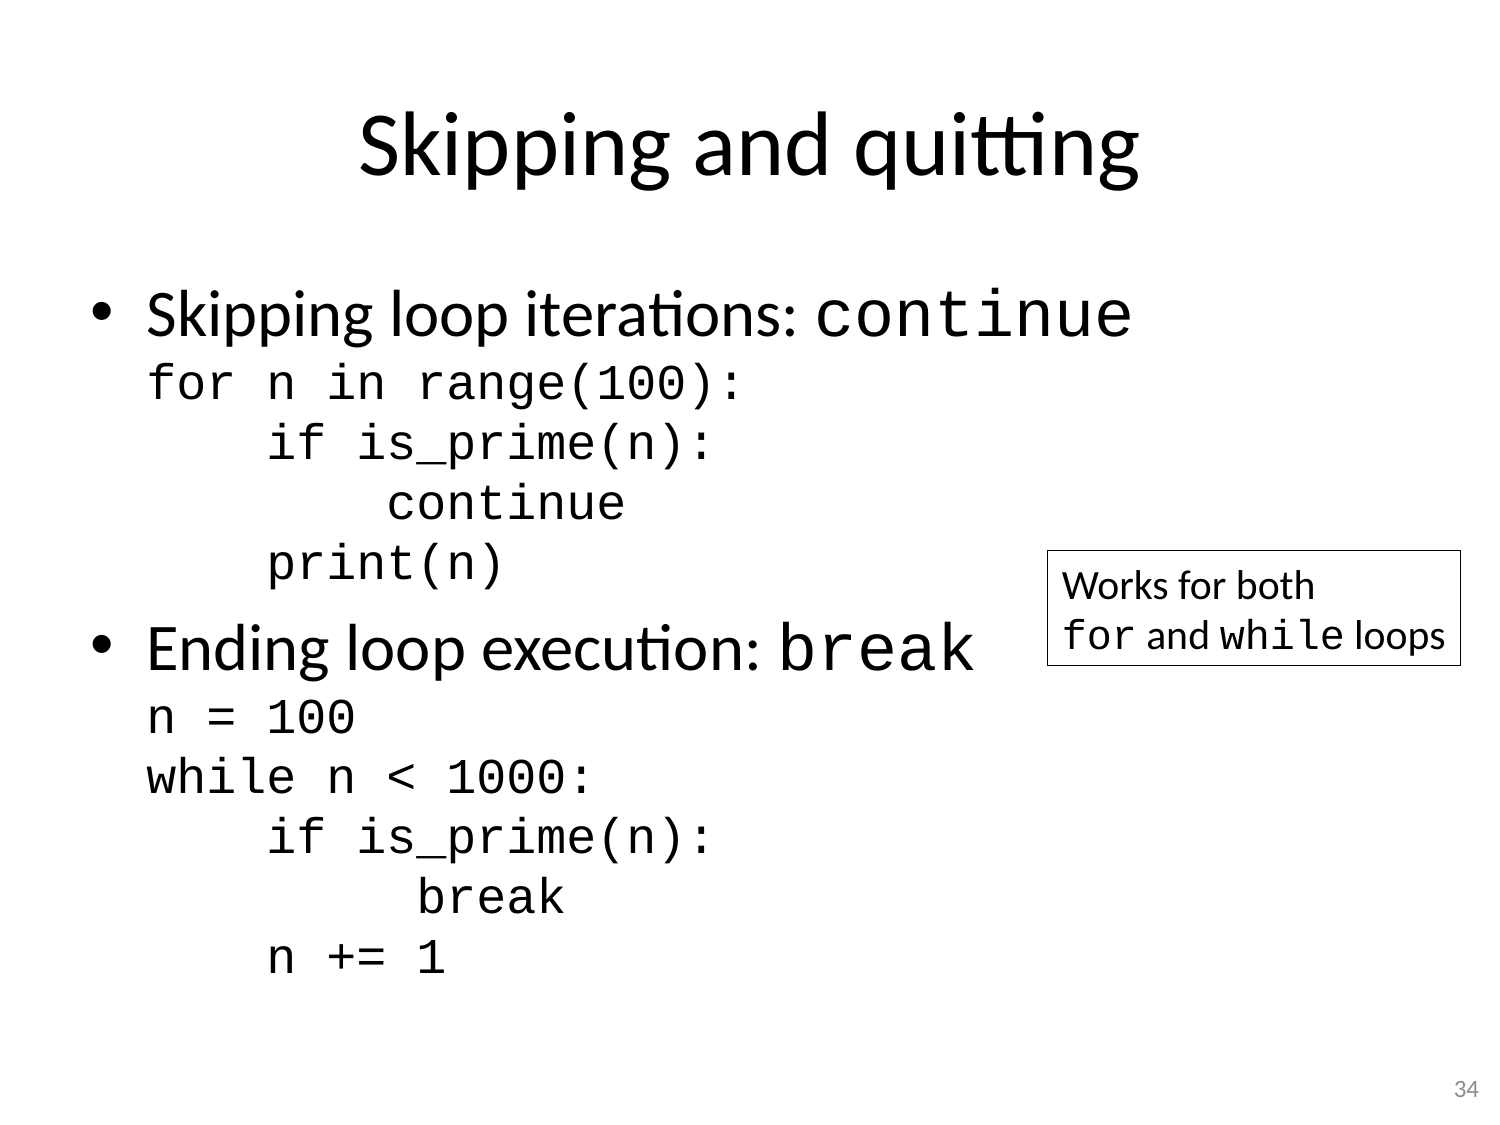

# Skipping and quitting
Skipping loop iterations: continue
for n in range(100):
    if is_prime(n):
        continue
    print(n)
Ending loop execution: break
n = 100
while n < 1000:
    if is_prime(n):
         break
    n += 1

Works for both
for and while loops
34